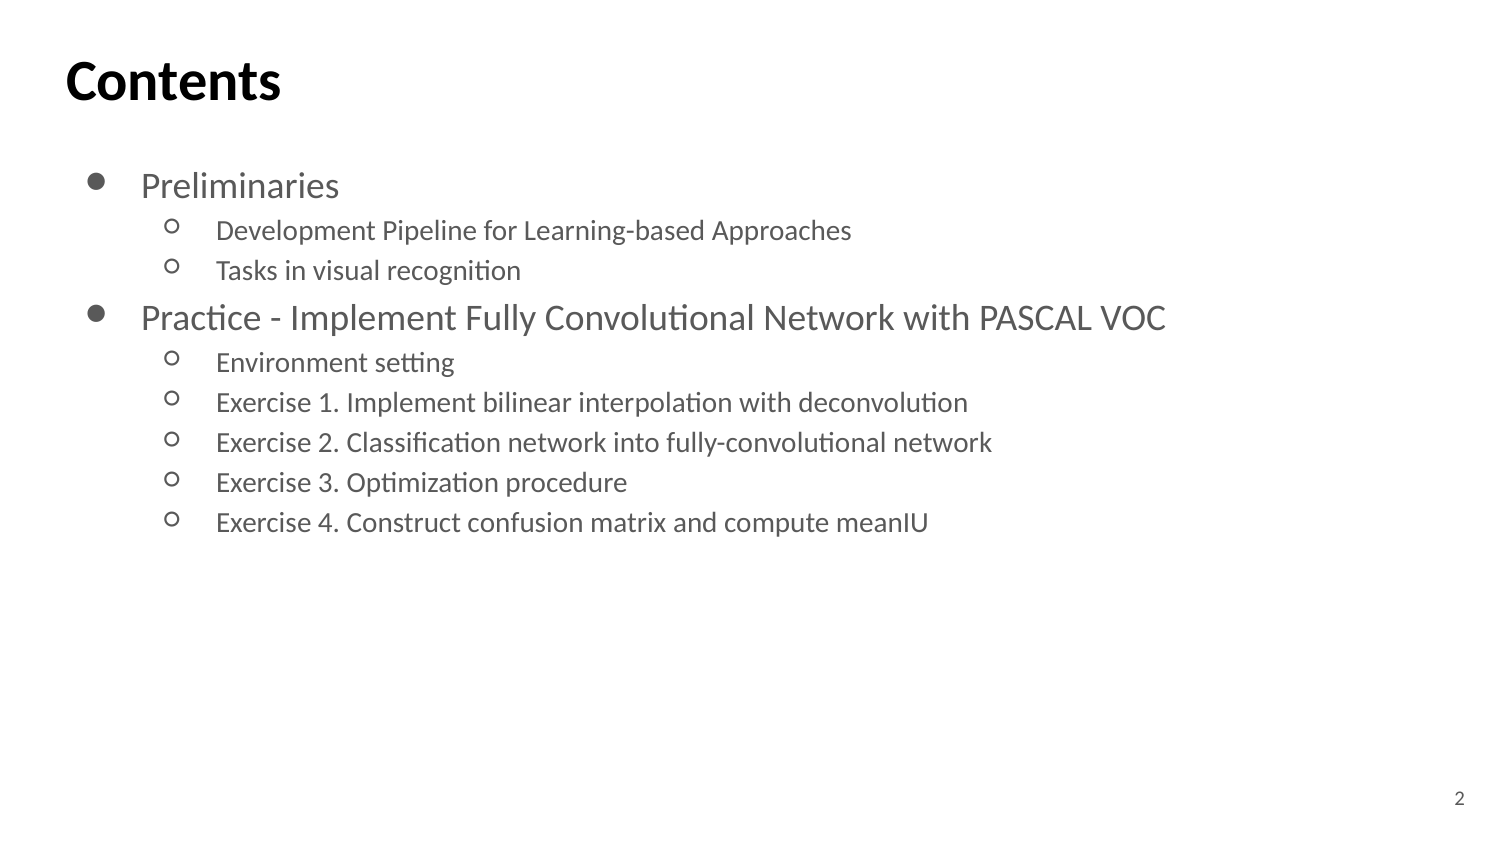

# Contents
Preliminaries
Development Pipeline for Learning-based Approaches
Tasks in visual recognition
Practice - Implement Fully Convolutional Network with PASCAL VOC
Environment setting
Exercise 1. Implement bilinear interpolation with deconvolution
Exercise 2. Classification network into fully-convolutional network
Exercise 3. Optimization procedure
Exercise 4. Construct confusion matrix and compute meanIU

2